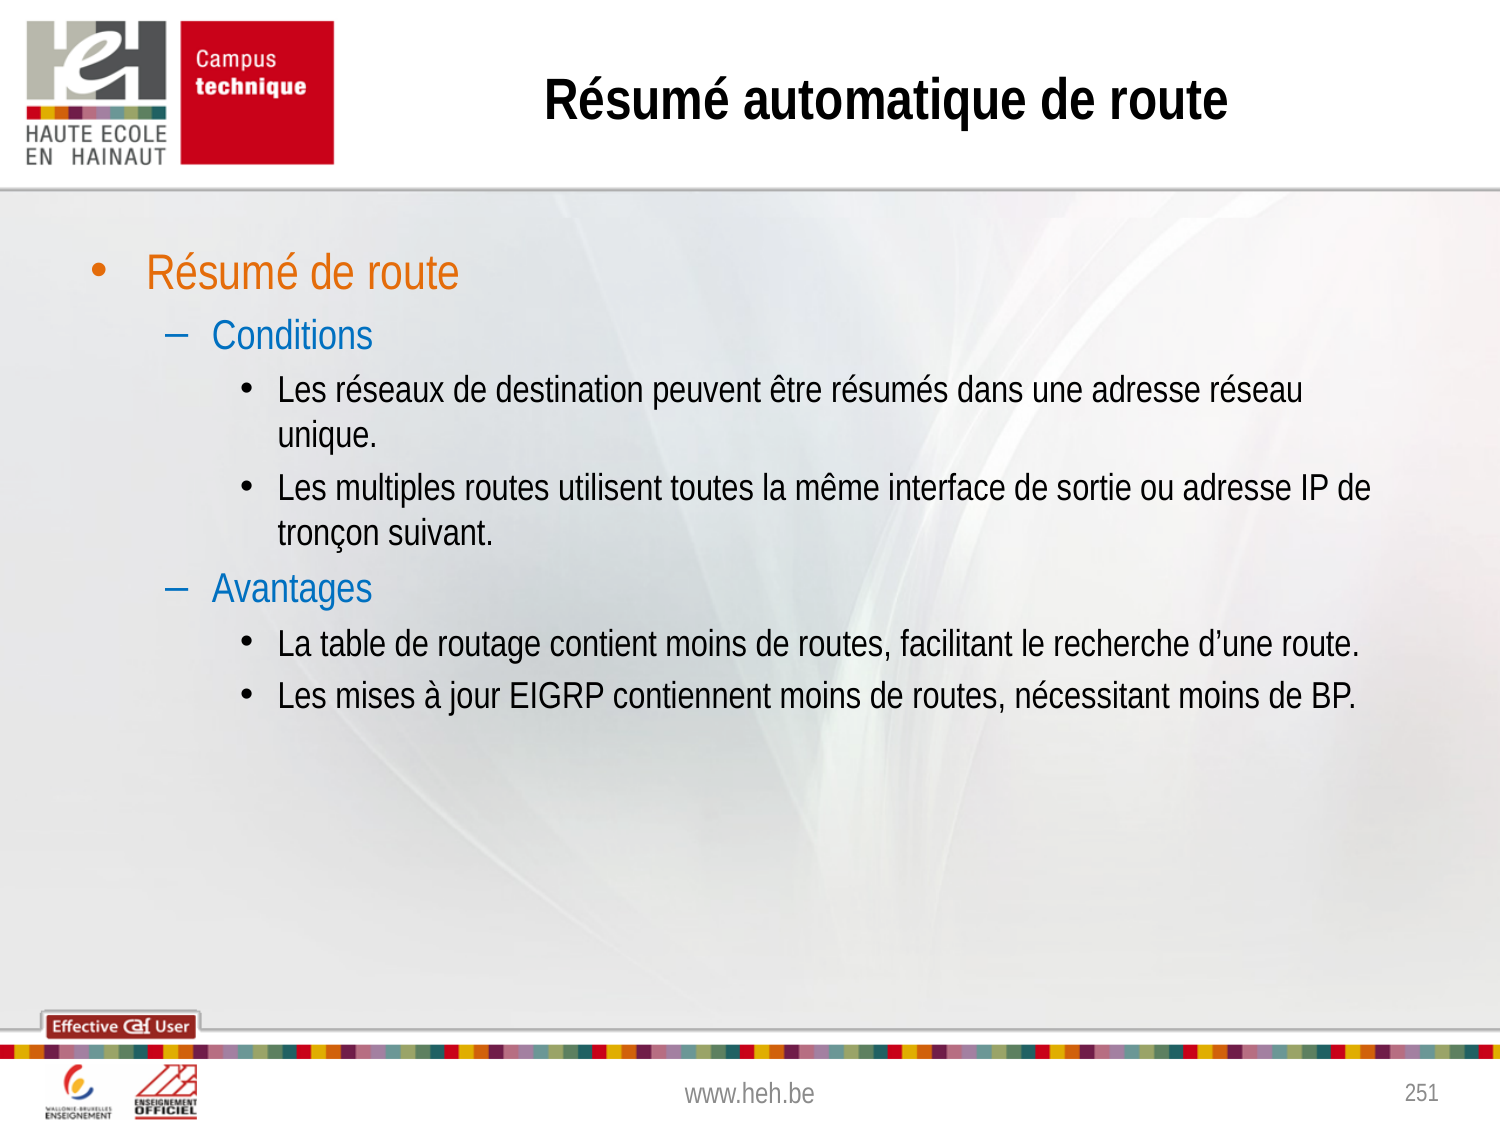

# Résumé automatique de route
Résumé de route
Conditions
Les réseaux de destination peuvent être résumés dans une adresse réseau unique.
Les multiples routes utilisent toutes la même interface de sortie ou adresse IP de tronçon suivant.
Avantages
La table de routage contient moins de routes, facilitant le recherche d’une route.
Les mises à jour EIGRP contiennent moins de routes, nécessitant moins de BP.
www.heh.be
251